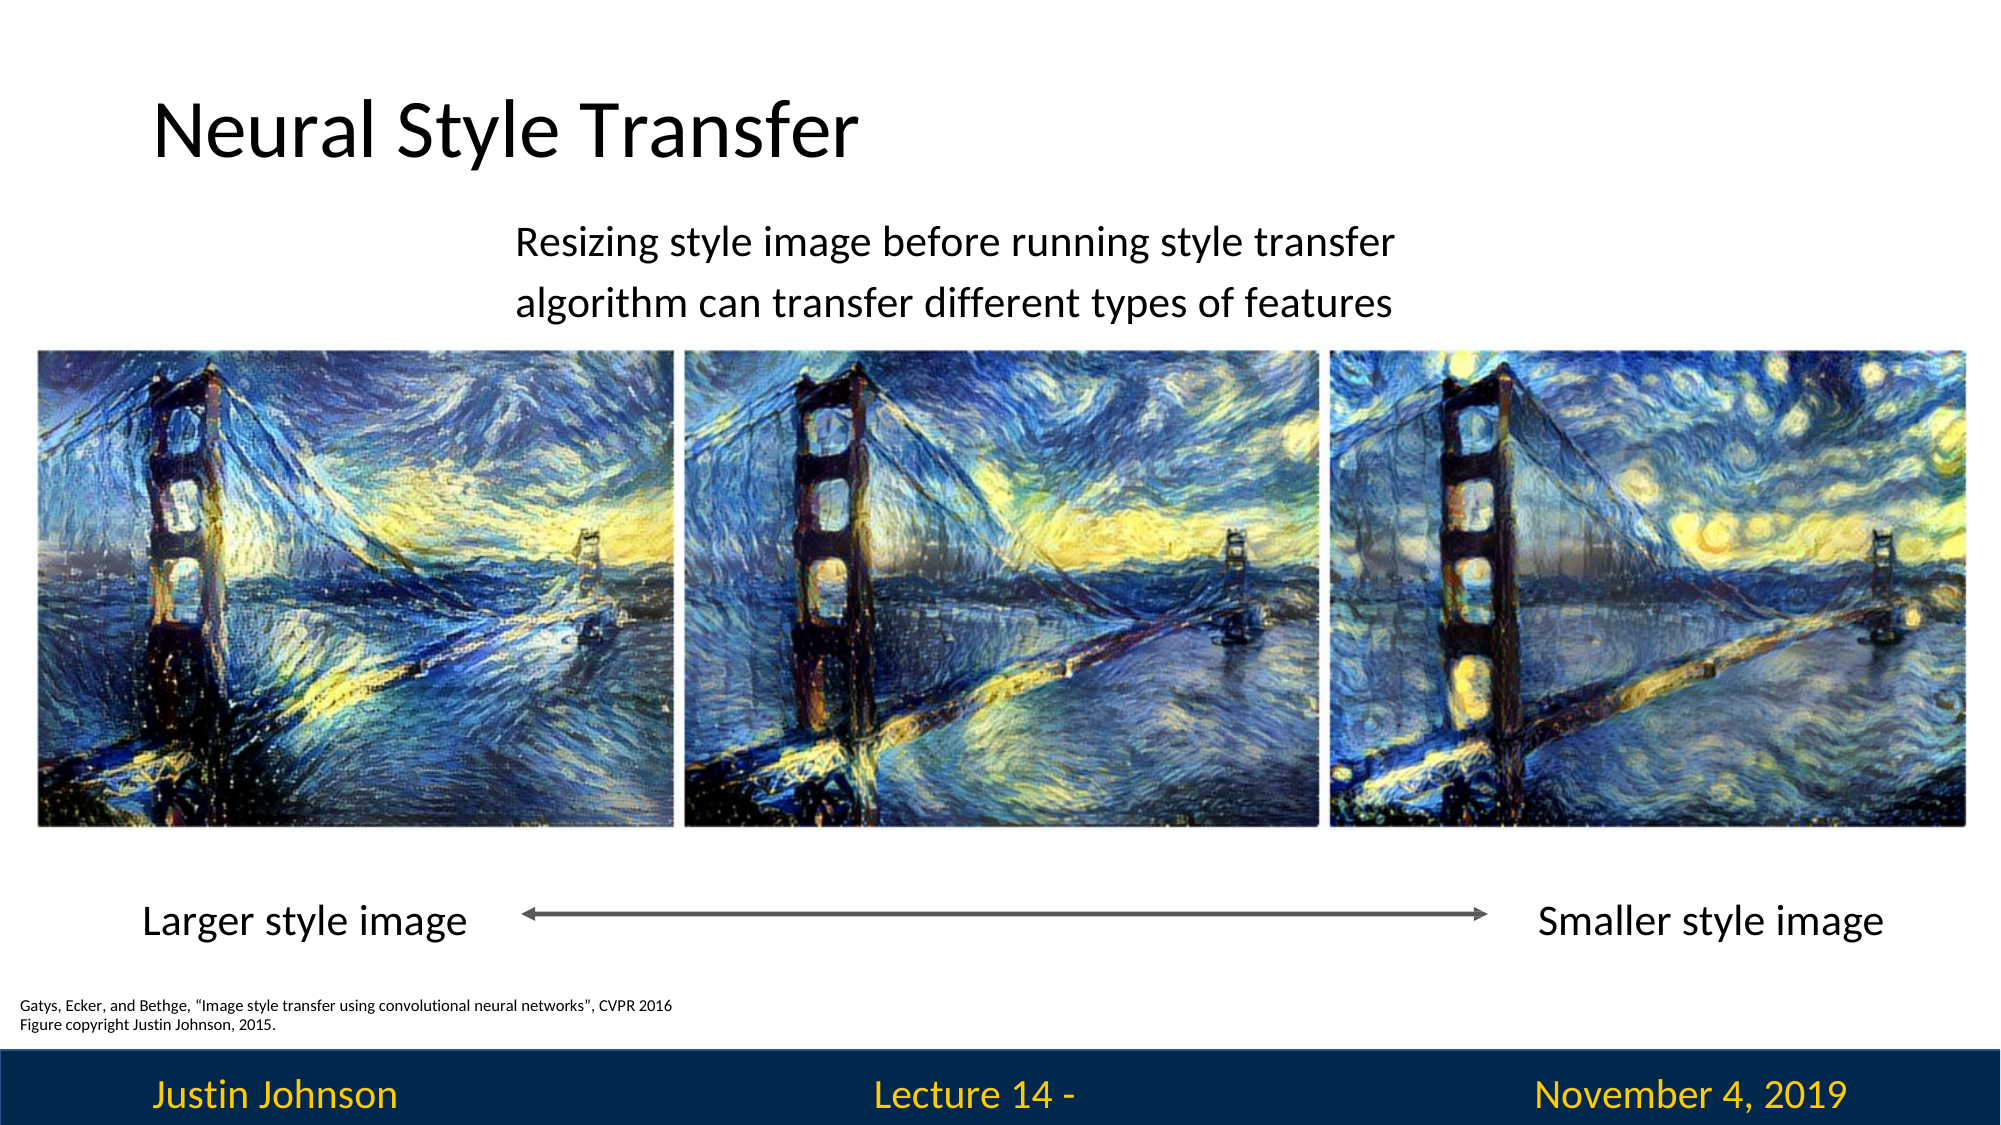

# Neural Style Transfer
Resizing style image before running style transfer algorithm can transfer different types of features

Smaller style image
Larger style image

Gatys, Ecker, and Bethge, “Image style transfer using convolutional neural networks”, CVPR 2016 Figure copyright Justin Johnson, 2015.
Justin Johnson
November 4, 2019
Lecture 14 - 129